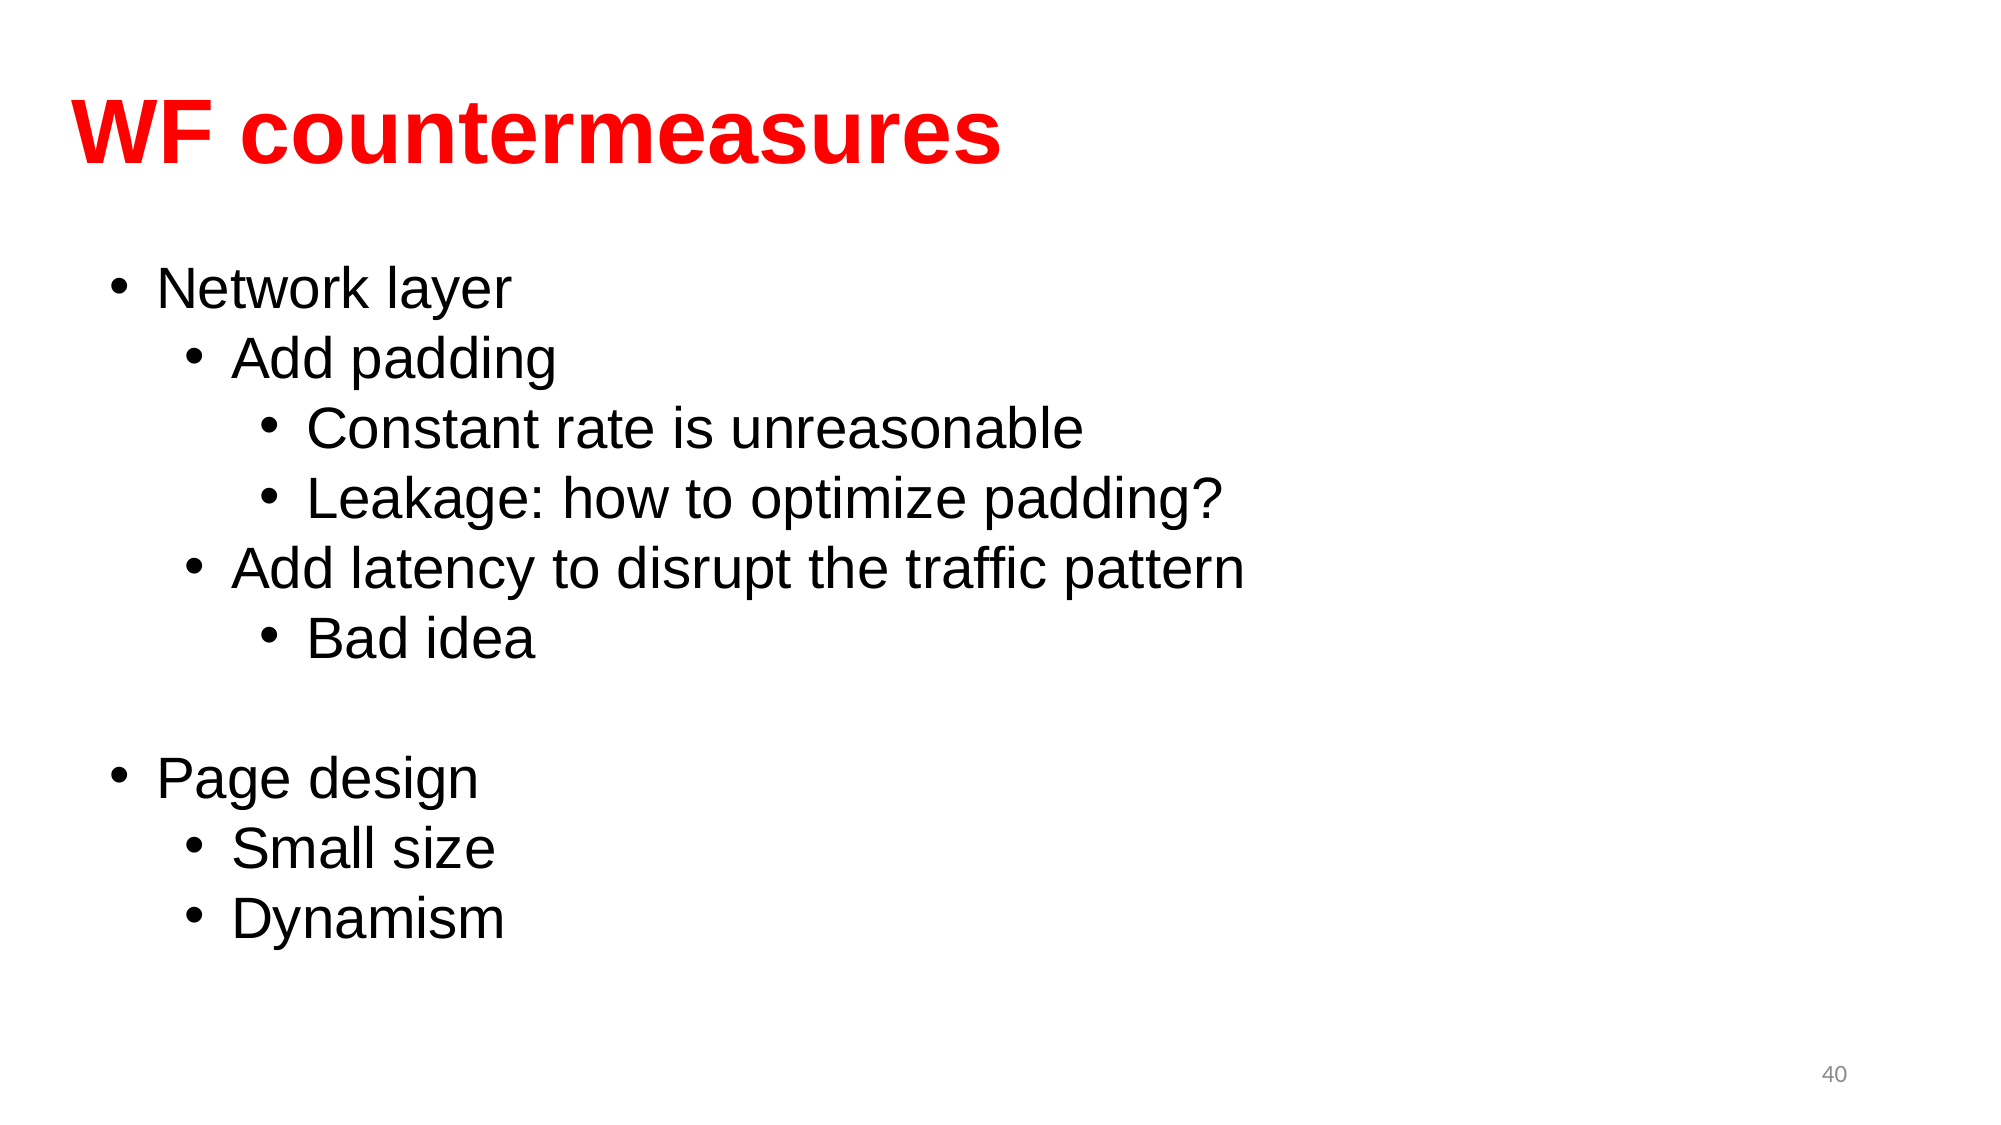

# WF countermeasures
Network layer
Add padding
Constant rate is unreasonable
Leakage: how to optimize padding?
Add latency to disrupt the traffic pattern
Bad idea

Page design
Small size
Dynamism
40